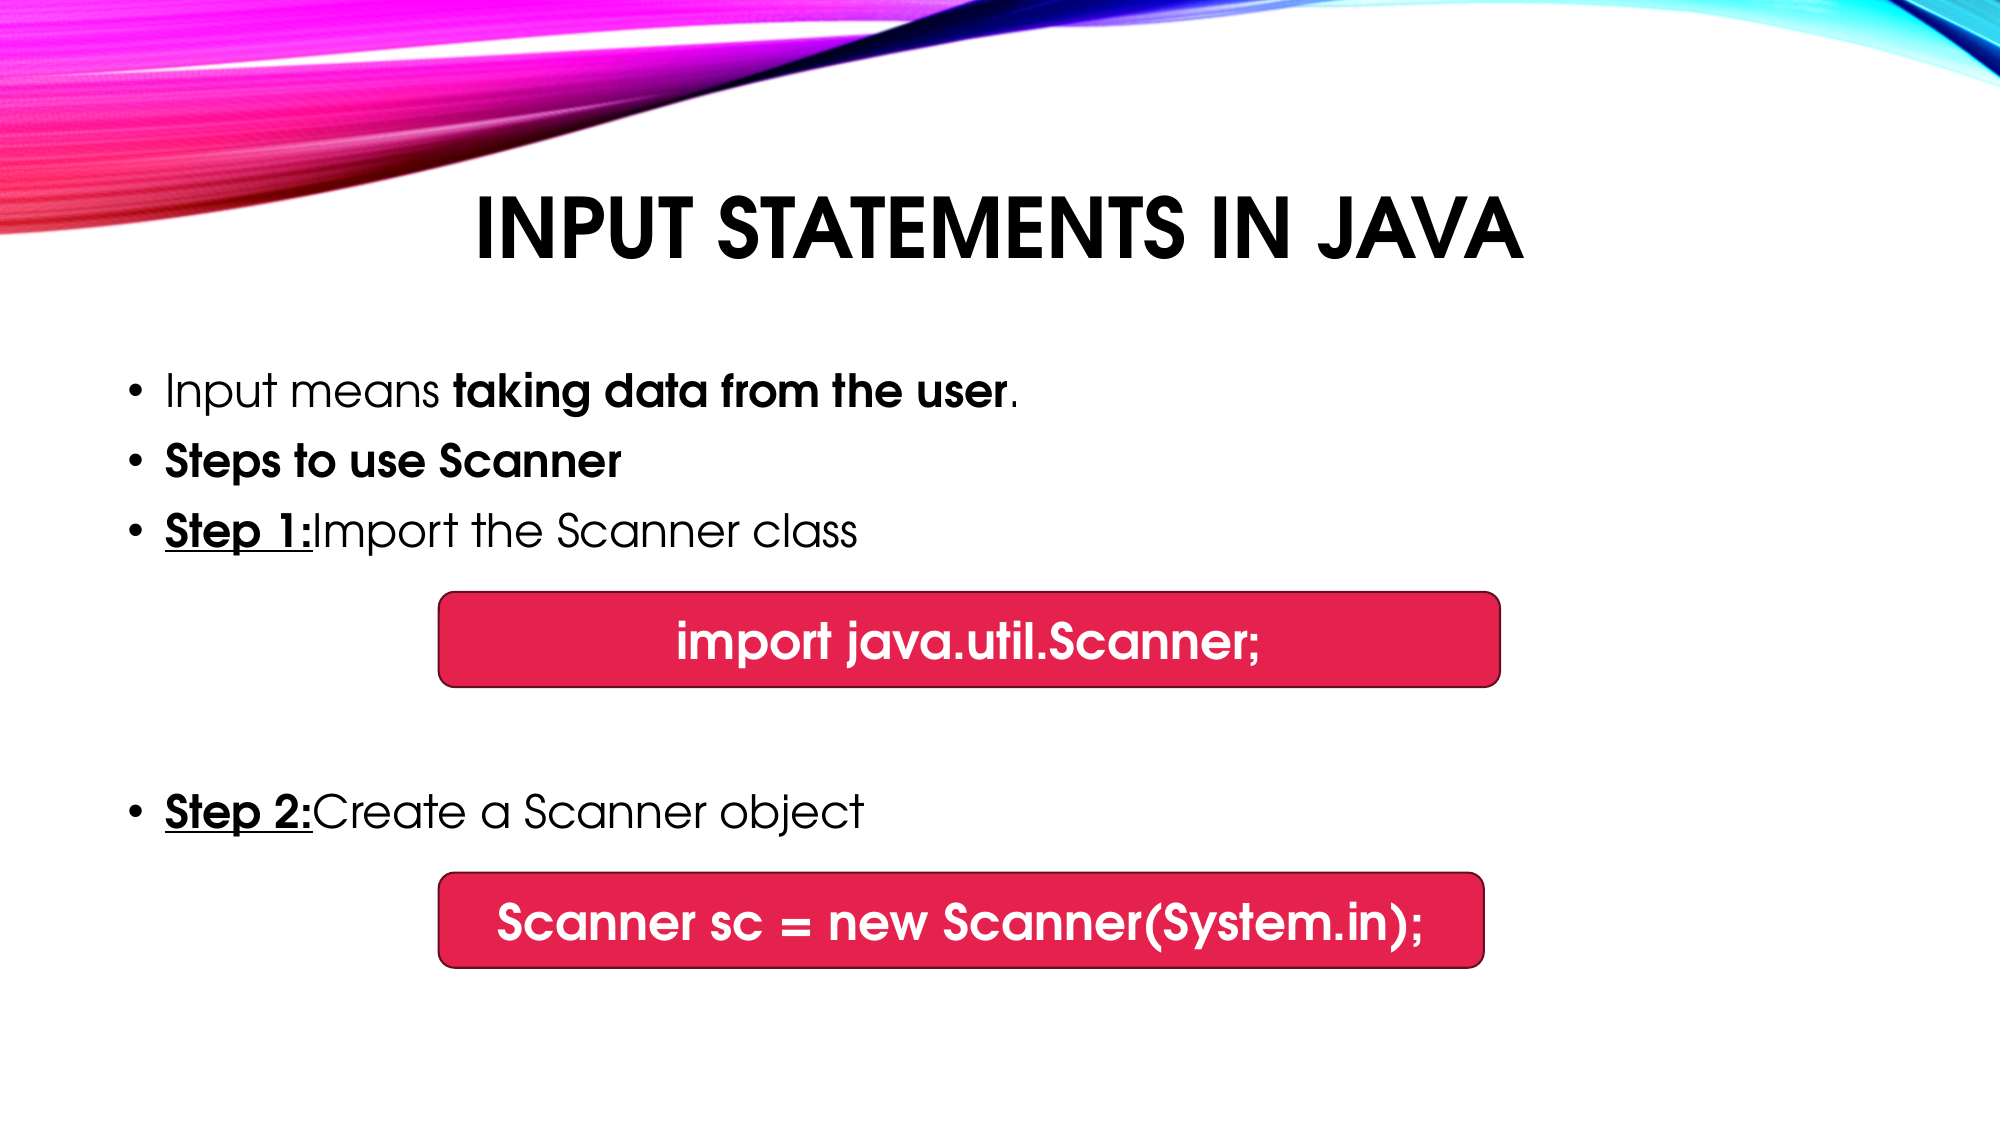

# Input Statements in Java
Input means taking data from the user.
Steps to use Scanner
Step 1:Import the Scanner class

Step 2:Create a Scanner object

import java.util.Scanner;
Scanner sc = new Scanner(System.in);